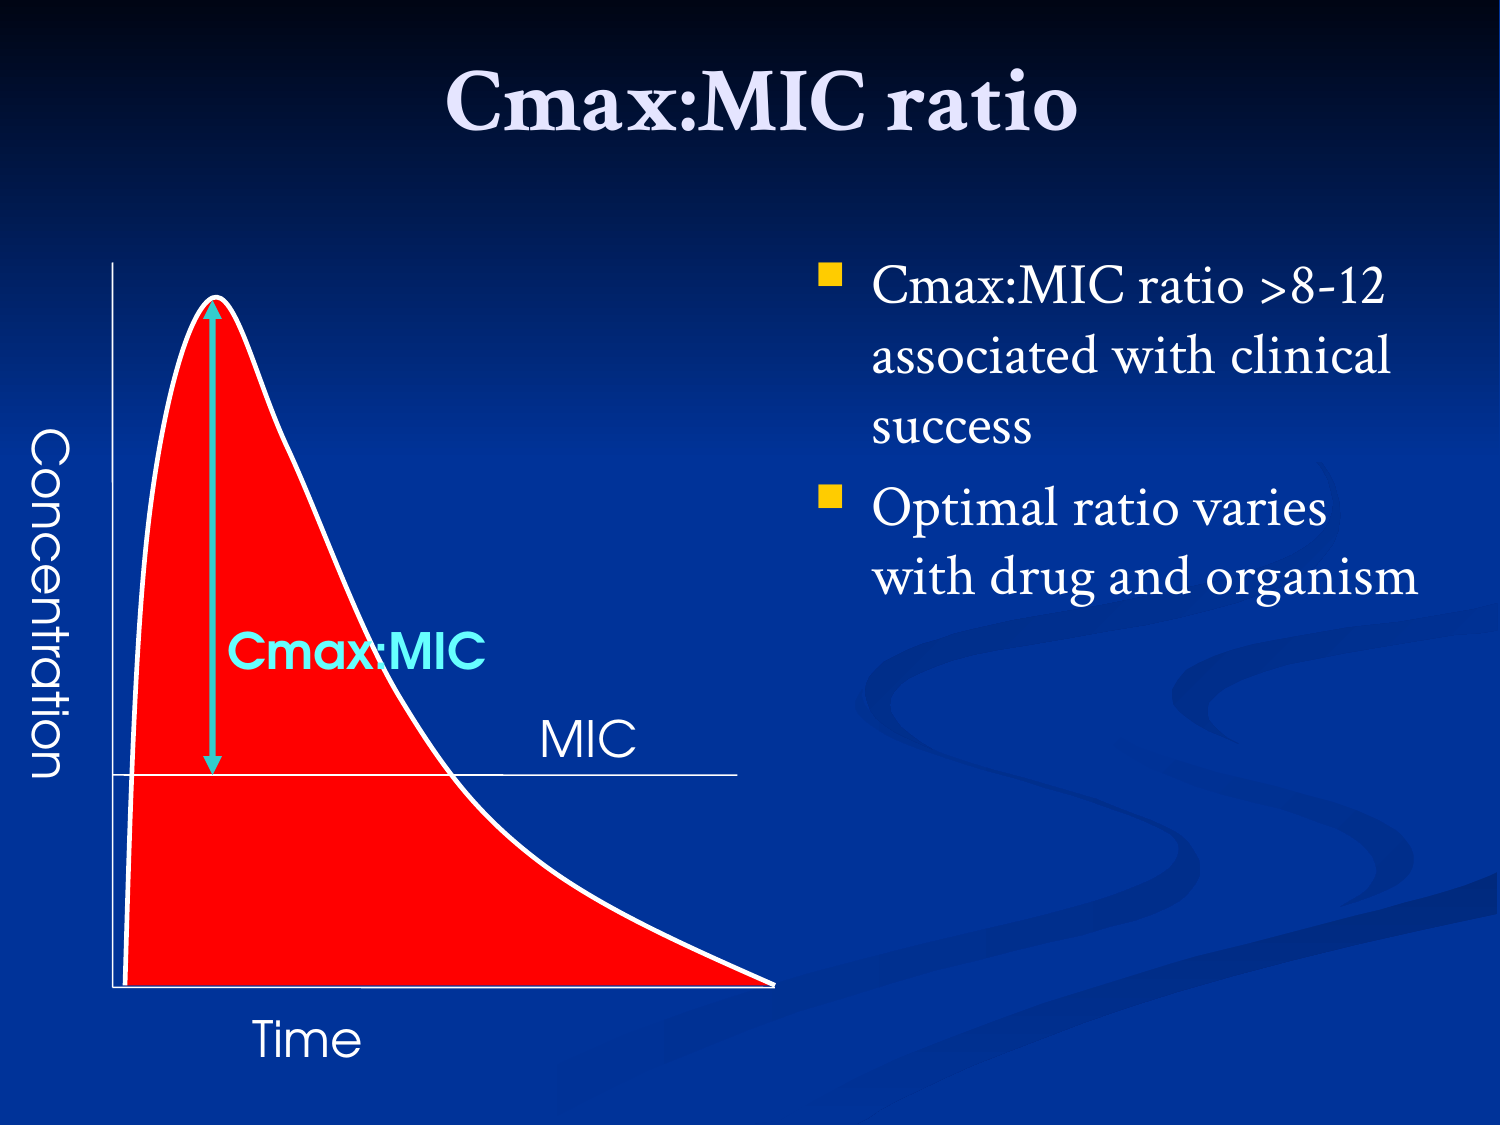

# Cmax:MIC ratio
Cmax:MIC ratio >8-12 associated with clinical success
Optimal ratio varies with drug and organism

Concentration
Cmax:MIC
MIC

Time